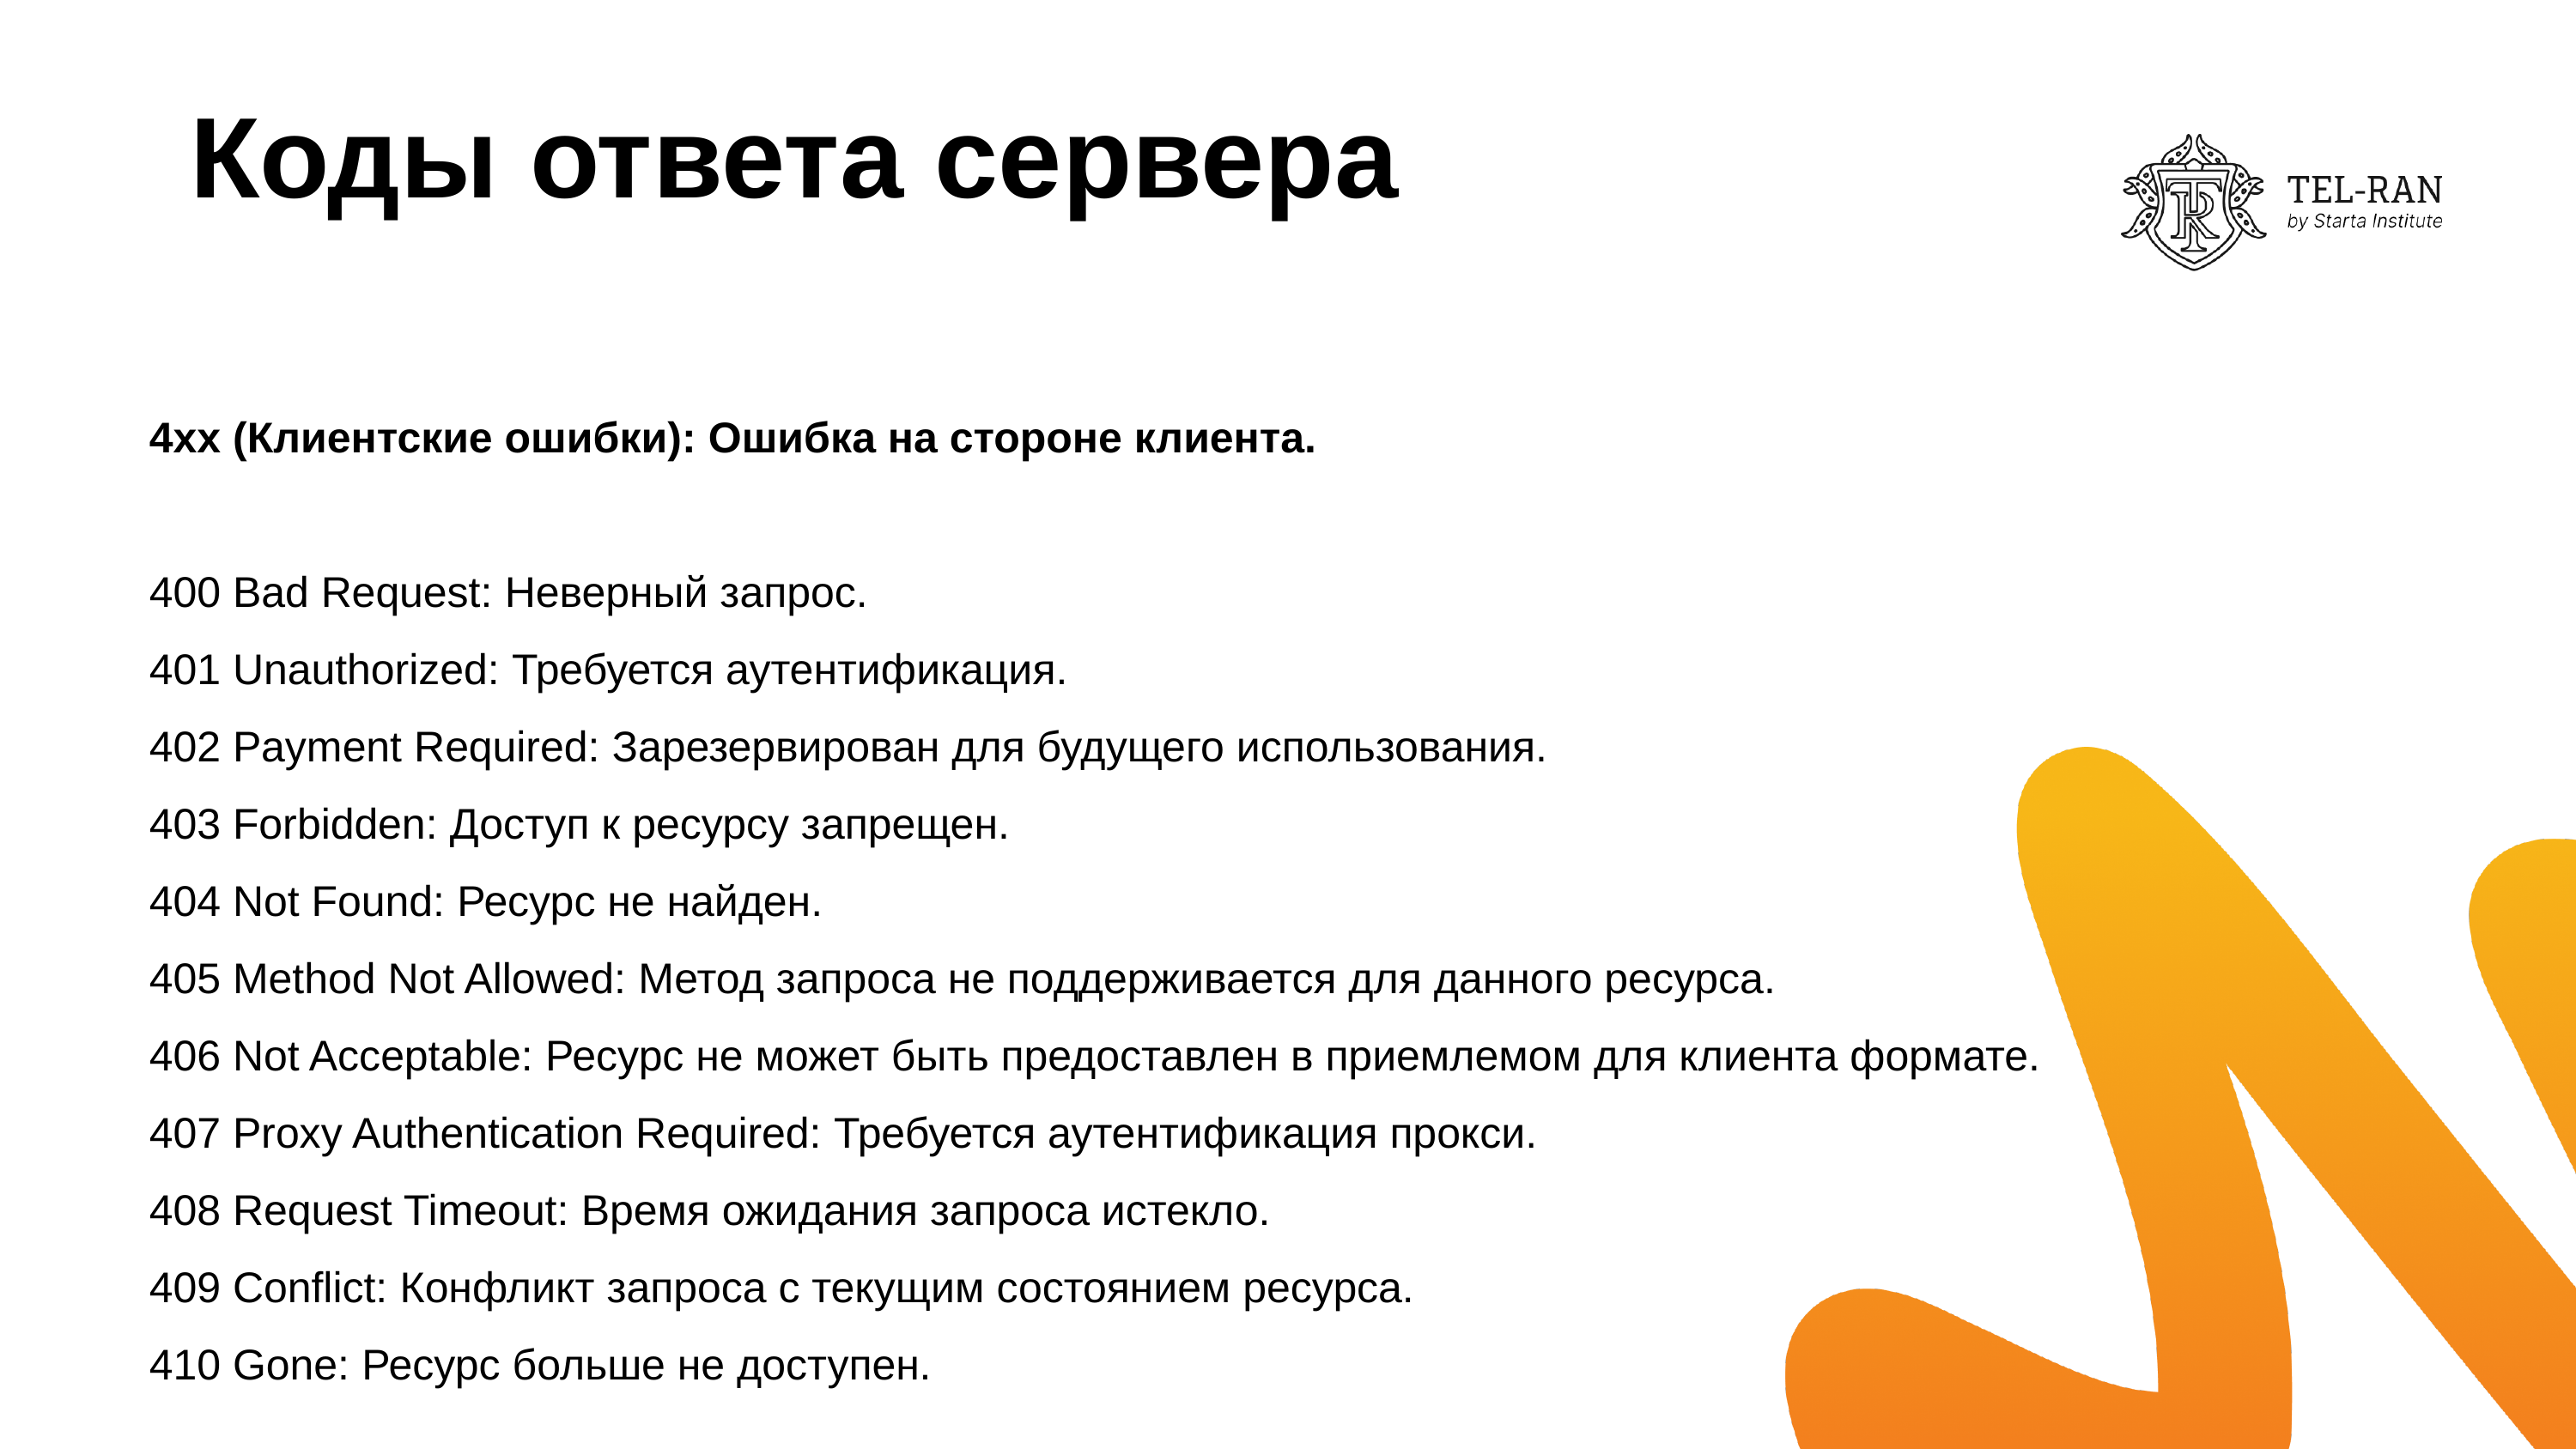

# Коды ответа сервера
4xx (Клиентские ошибки): Ошибка на стороне клиента.

400 Bad Request: Неверный запрос.
401 Unauthorized: Требуется аутентификация.
402 Payment Required: Зарезервирован для будущего использования.
403 Forbidden: Доступ к ресурсу запрещен.
404 Not Found: Ресурс не найден.
405 Method Not Allowed: Метод запроса не поддерживается для данного ресурса.
406 Not Acceptable: Ресурс не может быть предоставлен в приемлемом для клиента формате.
407 Proxy Authentication Required: Требуется аутентификация прокси.
408 Request Timeout: Время ожидания запроса истекло.
409 Conflict: Конфликт запроса с текущим состоянием ресурса.
410 Gone: Ресурс больше не доступен.